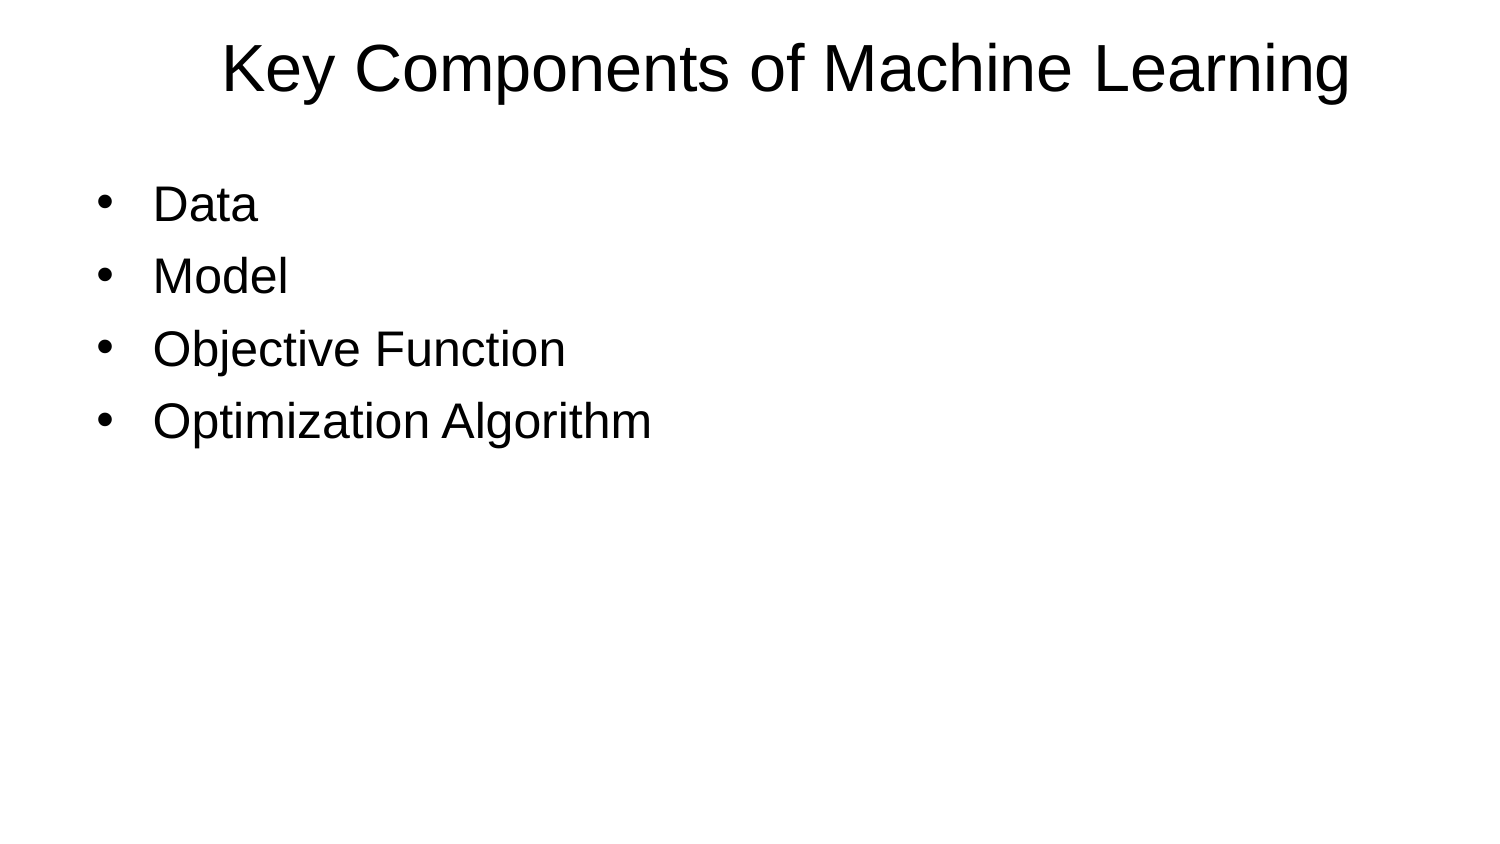

# Key Components of Machine Learning
Data
Model
Objective Function
Optimization Algorithm